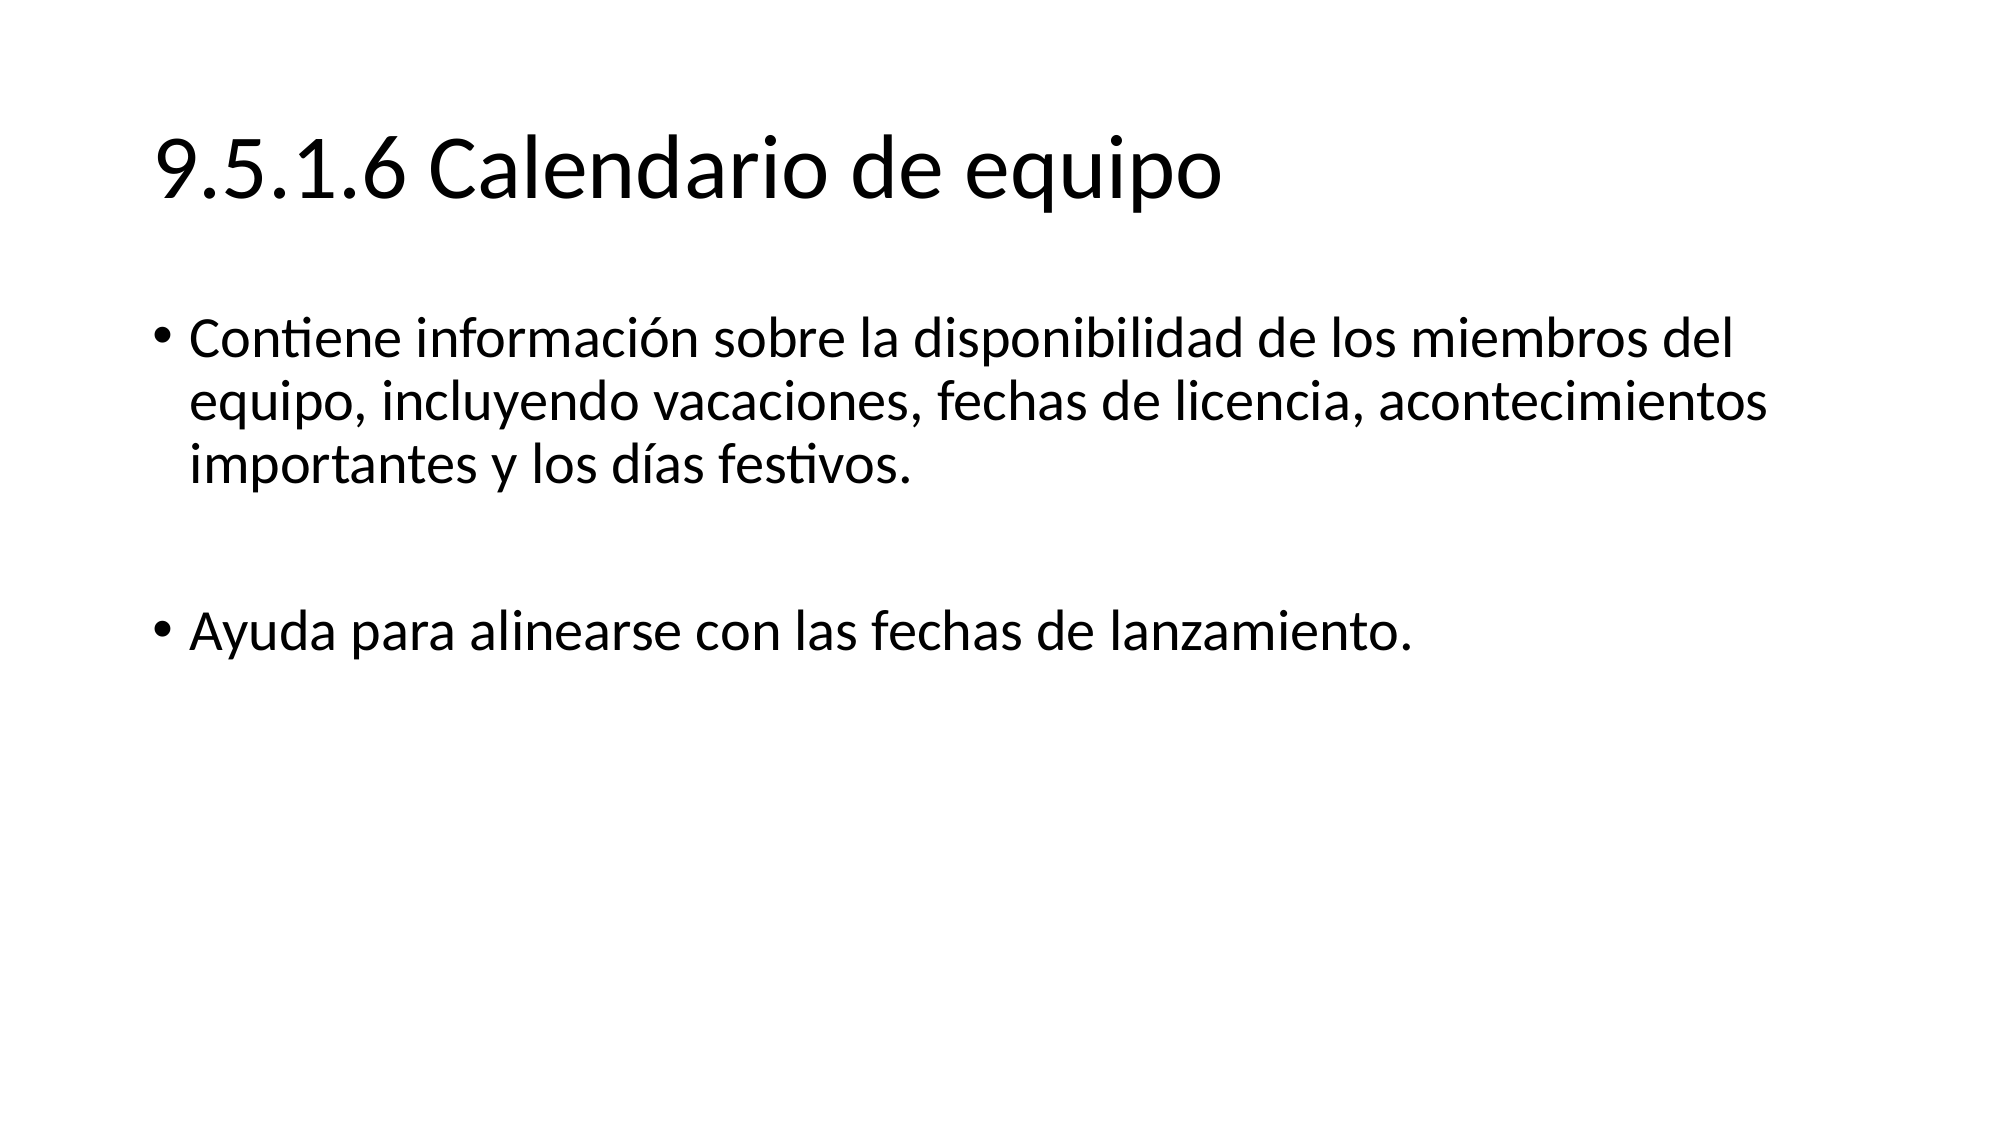

# 9.5.1.6 Calendario de equipo
Contiene información sobre la disponibilidad de los miembros del equipo, incluyendo vacaciones, fechas de licencia, acontecimientos importantes y los días festivos.

Ayuda para alinearse con las fechas de lanzamiento.